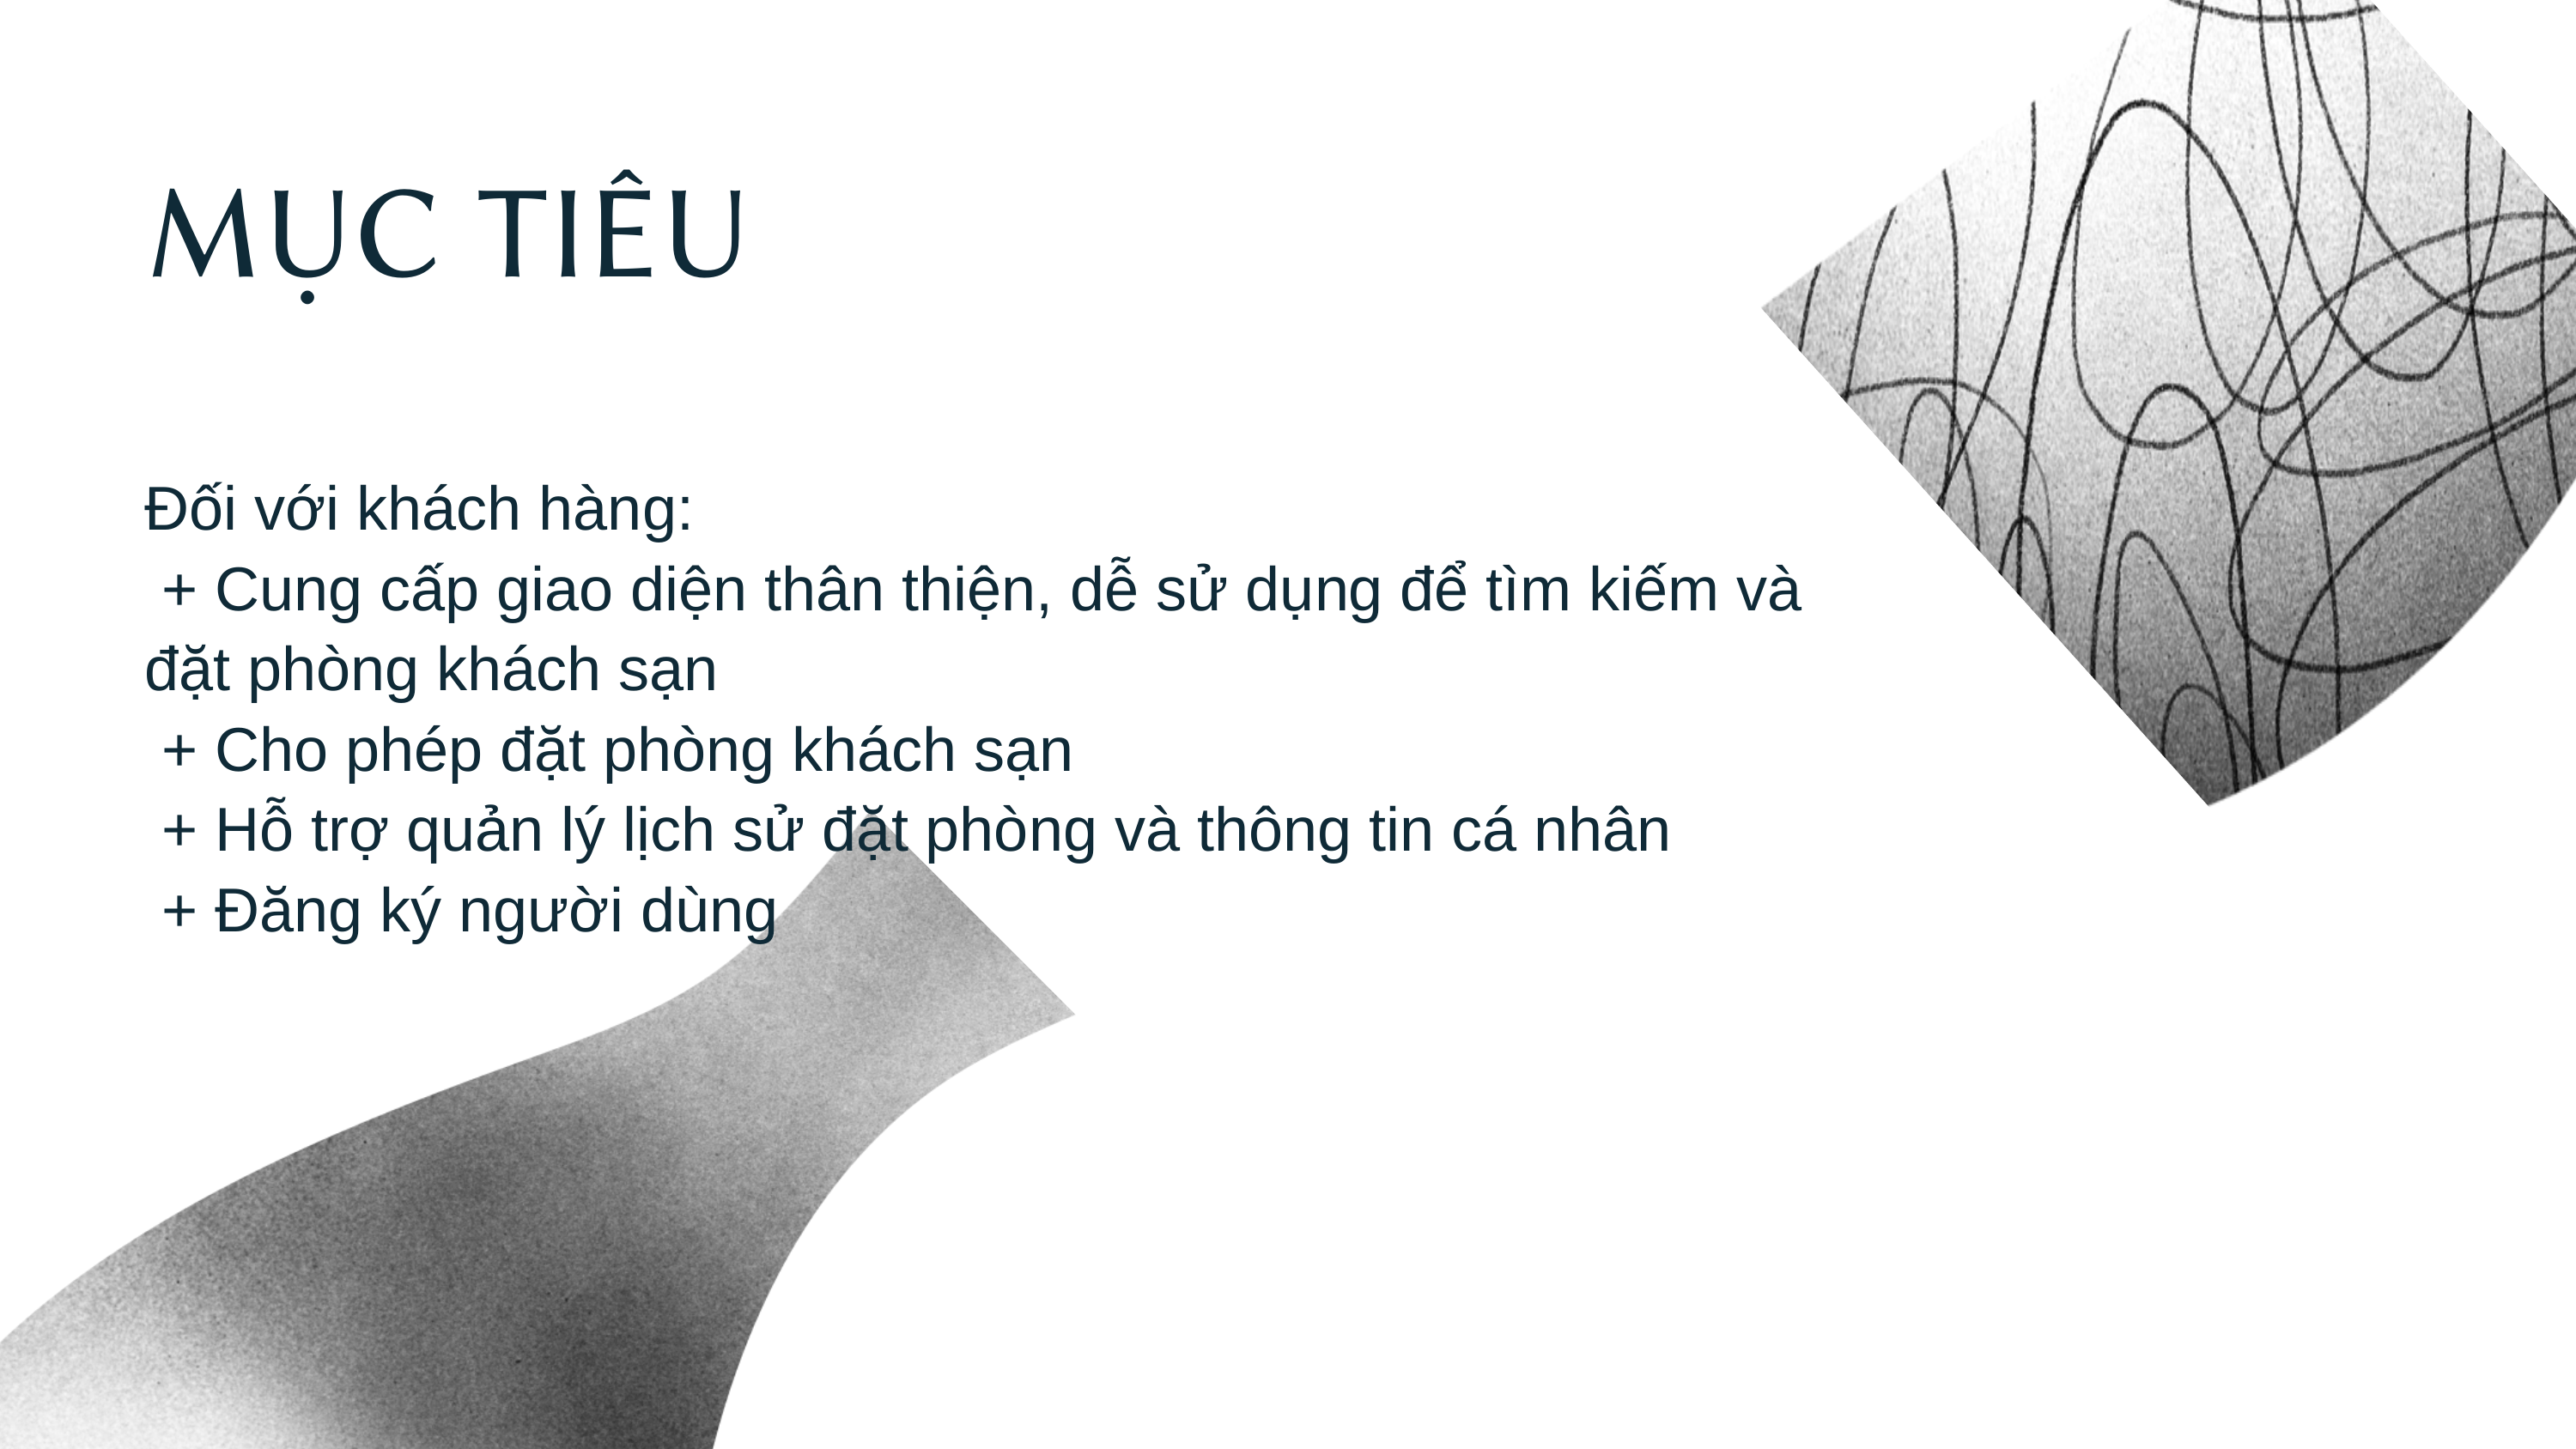

MỤC TIÊU

Đối với khách hàng:
 + Cung cấp giao diện thân thiện, dễ sử dụng để tìm kiếm và đặt phòng khách sạn
 + Cho phép đặt phòng khách sạn
 + Hỗ trợ quản lý lịch sử đặt phòng và thông tin cá nhân
 + Đăng ký người dùng